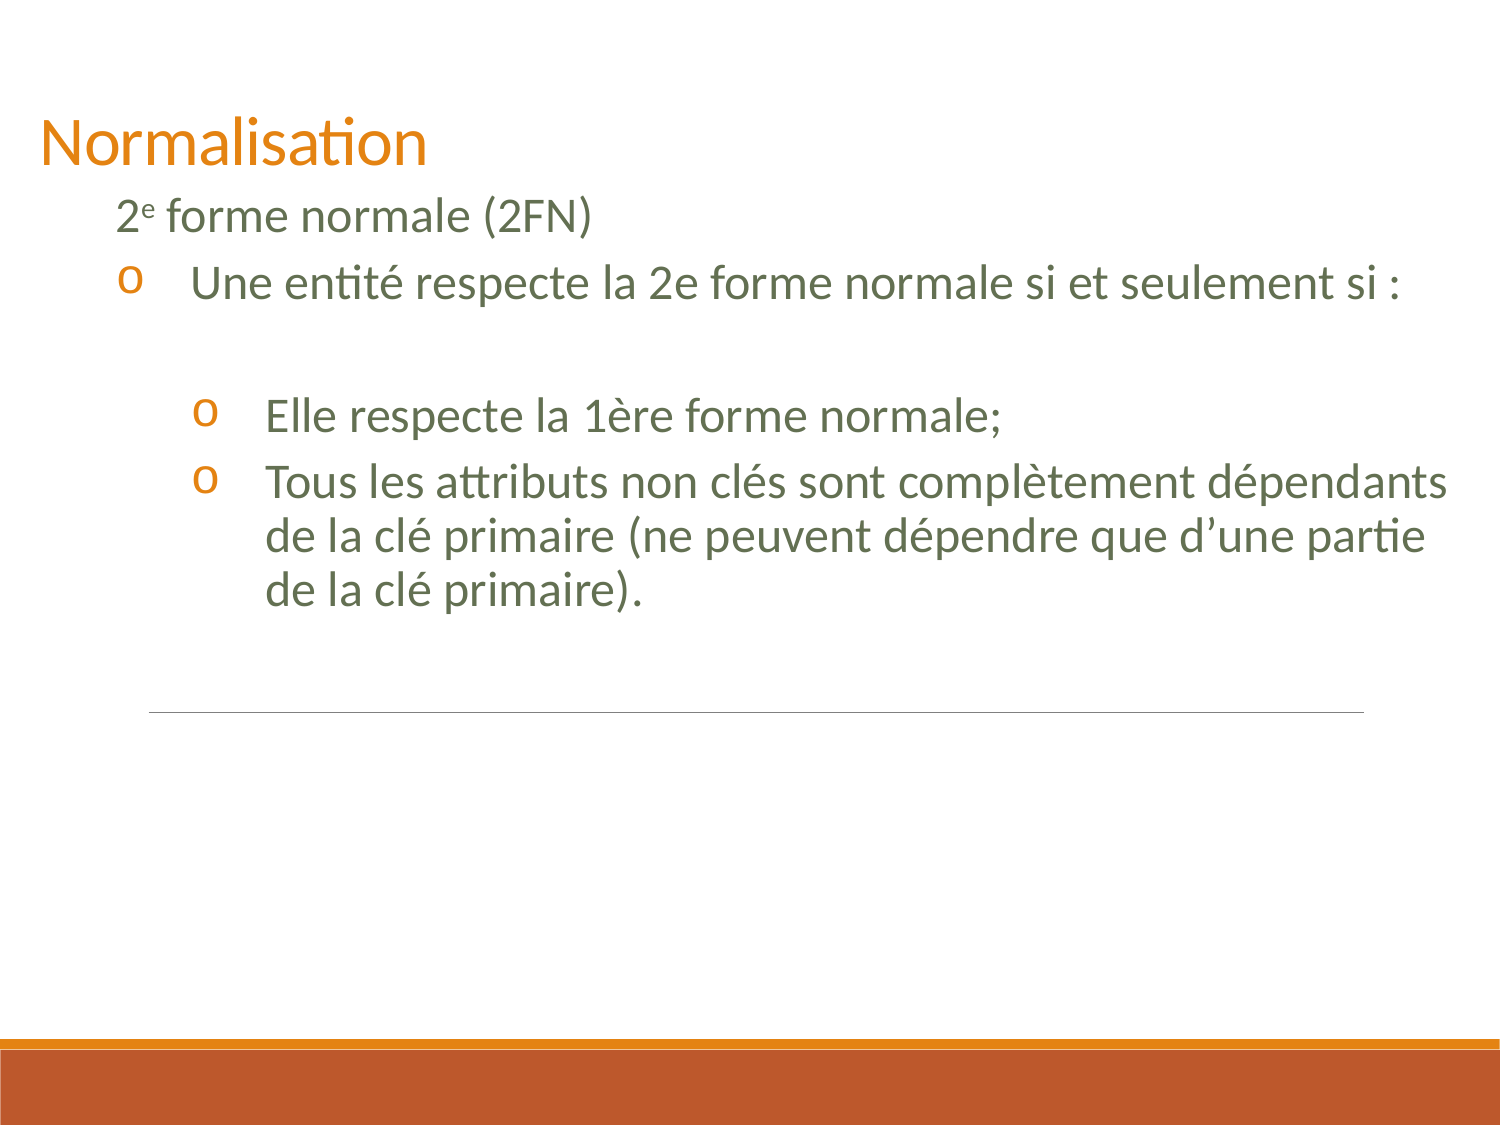

# Normalisation
2e forme normale (2FN)
Une entité respecte la 2e forme normale si et seulement si :

Elle respecte la 1ère forme normale;
Tous les attributs non clés sont complètement dépendants de la clé primaire (ne peuvent dépendre que d’une partie de la clé primaire).